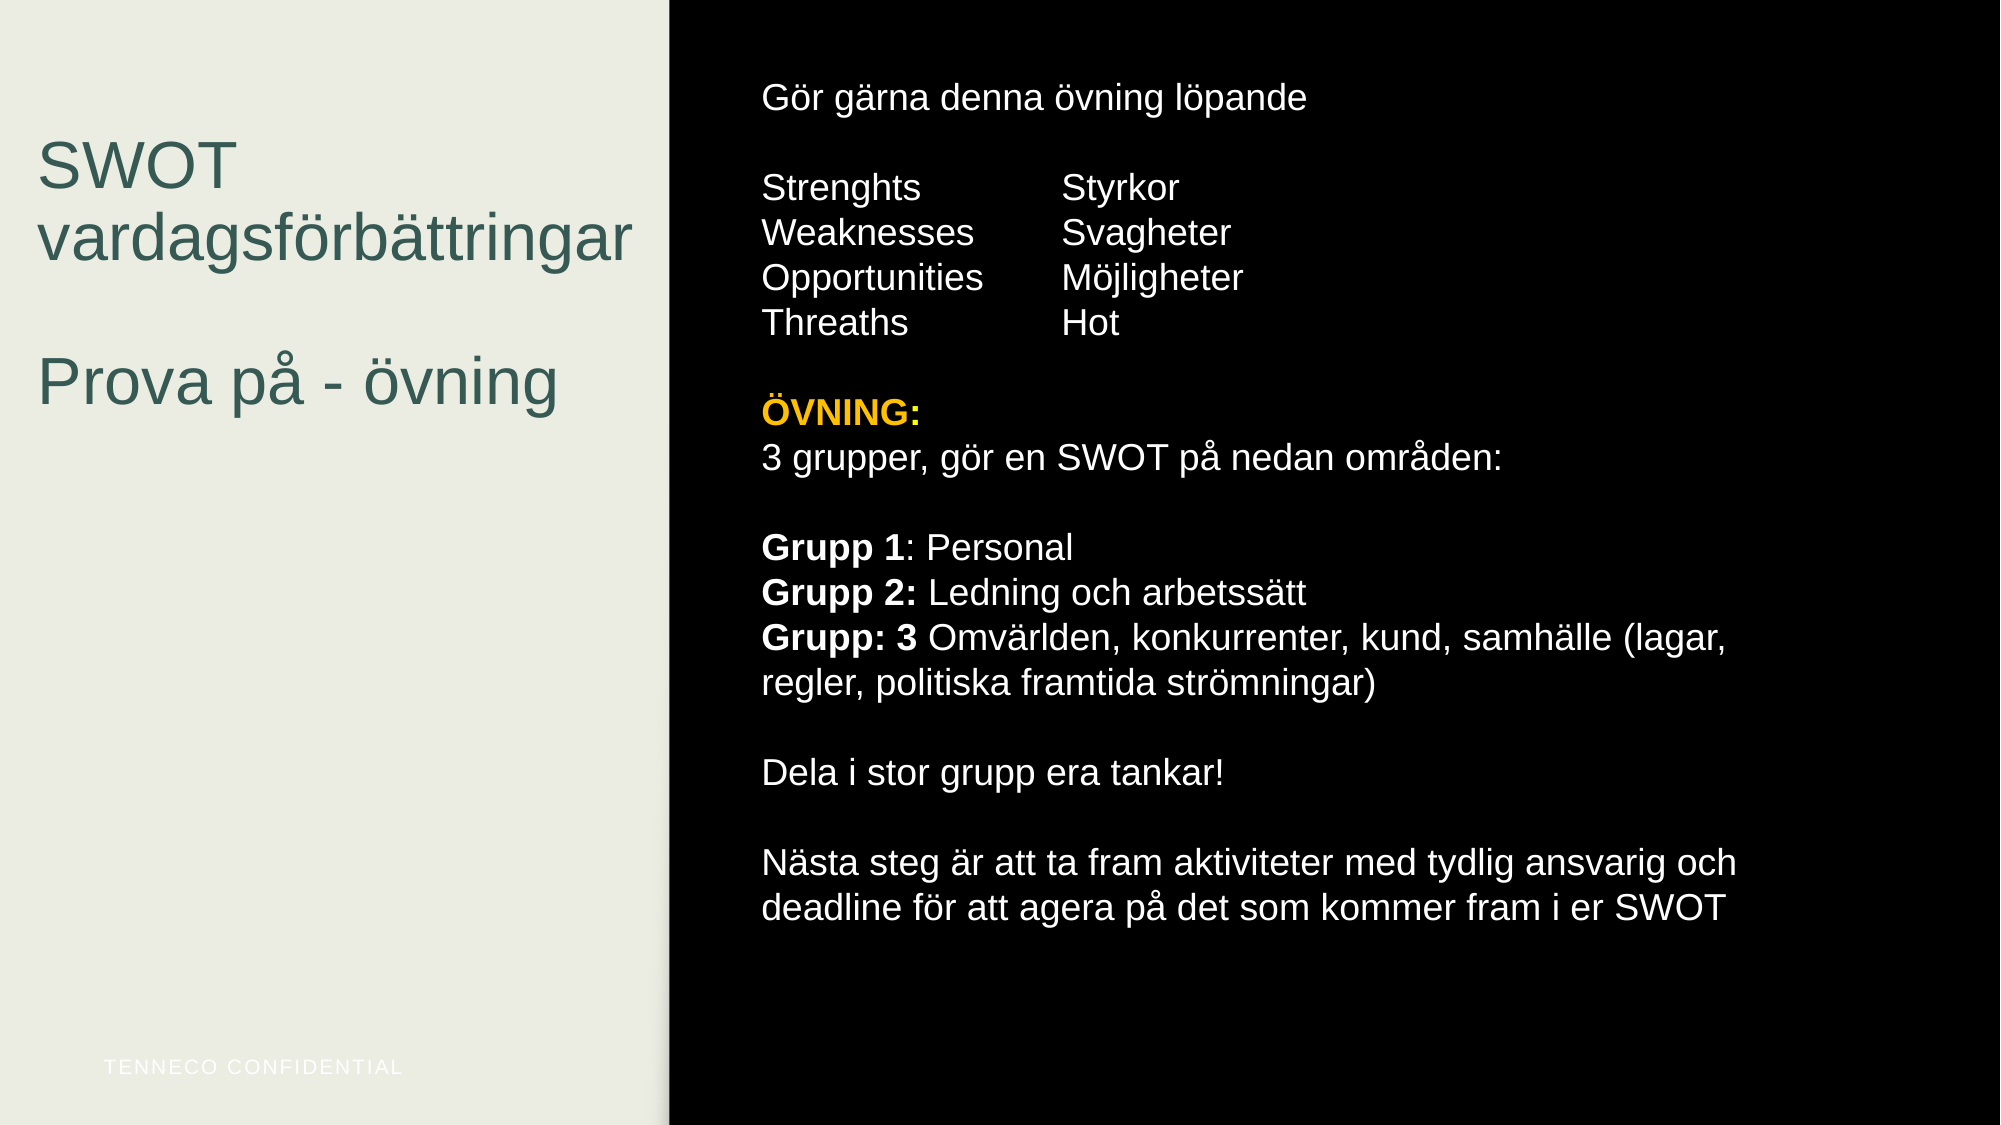

Gör gärna denna övning löpande

Strenghts 	Styrkor
Weaknesses	Svagheter
Opportunities	Möjligheter
Threaths 	Hot

ÖVNING:
3 grupper, gör en SWOT på nedan områden:

Grupp 1: Personal
Grupp 2: Ledning och arbetssätt
Grupp: 3 Omvärlden, konkurrenter, kund, samhälle (lagar, regler, politiska framtida strömningar)

Dela i stor grupp era tankar!

Nästa steg är att ta fram aktiviteter med tydlig ansvarig och deadline för att agera på det som kommer fram i er SWOT
# SWOT vardagsförbättringar Prova på - övning
TENNECO CONFIDENTIAL